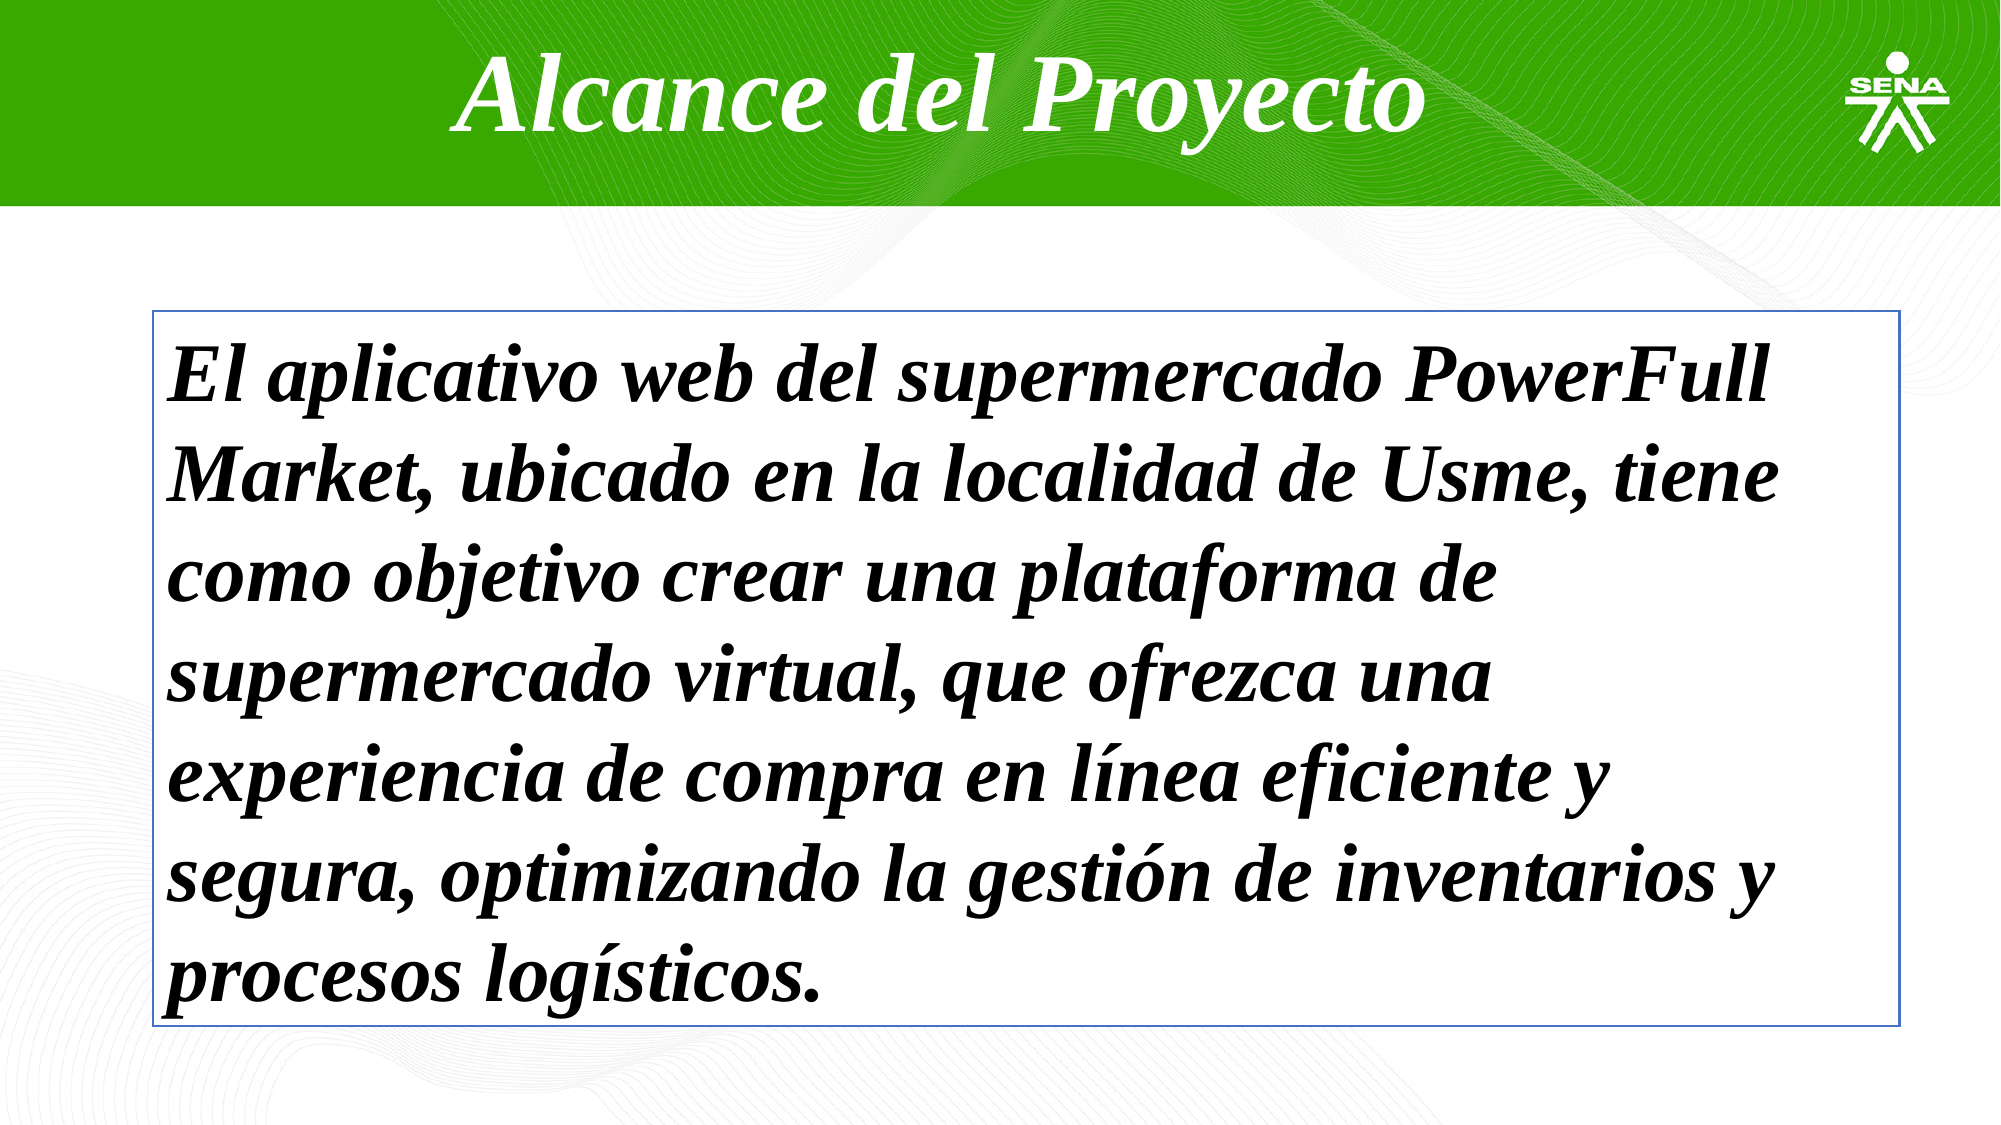

Alcance del Proyecto
El aplicativo web del supermercado PowerFull Market, ubicado en la localidad de Usme, tiene como objetivo crear una plataforma de supermercado virtual, que ofrezca una experiencia de compra en línea eficiente y segura, optimizando la gestión de inventarios y procesos logísticos.